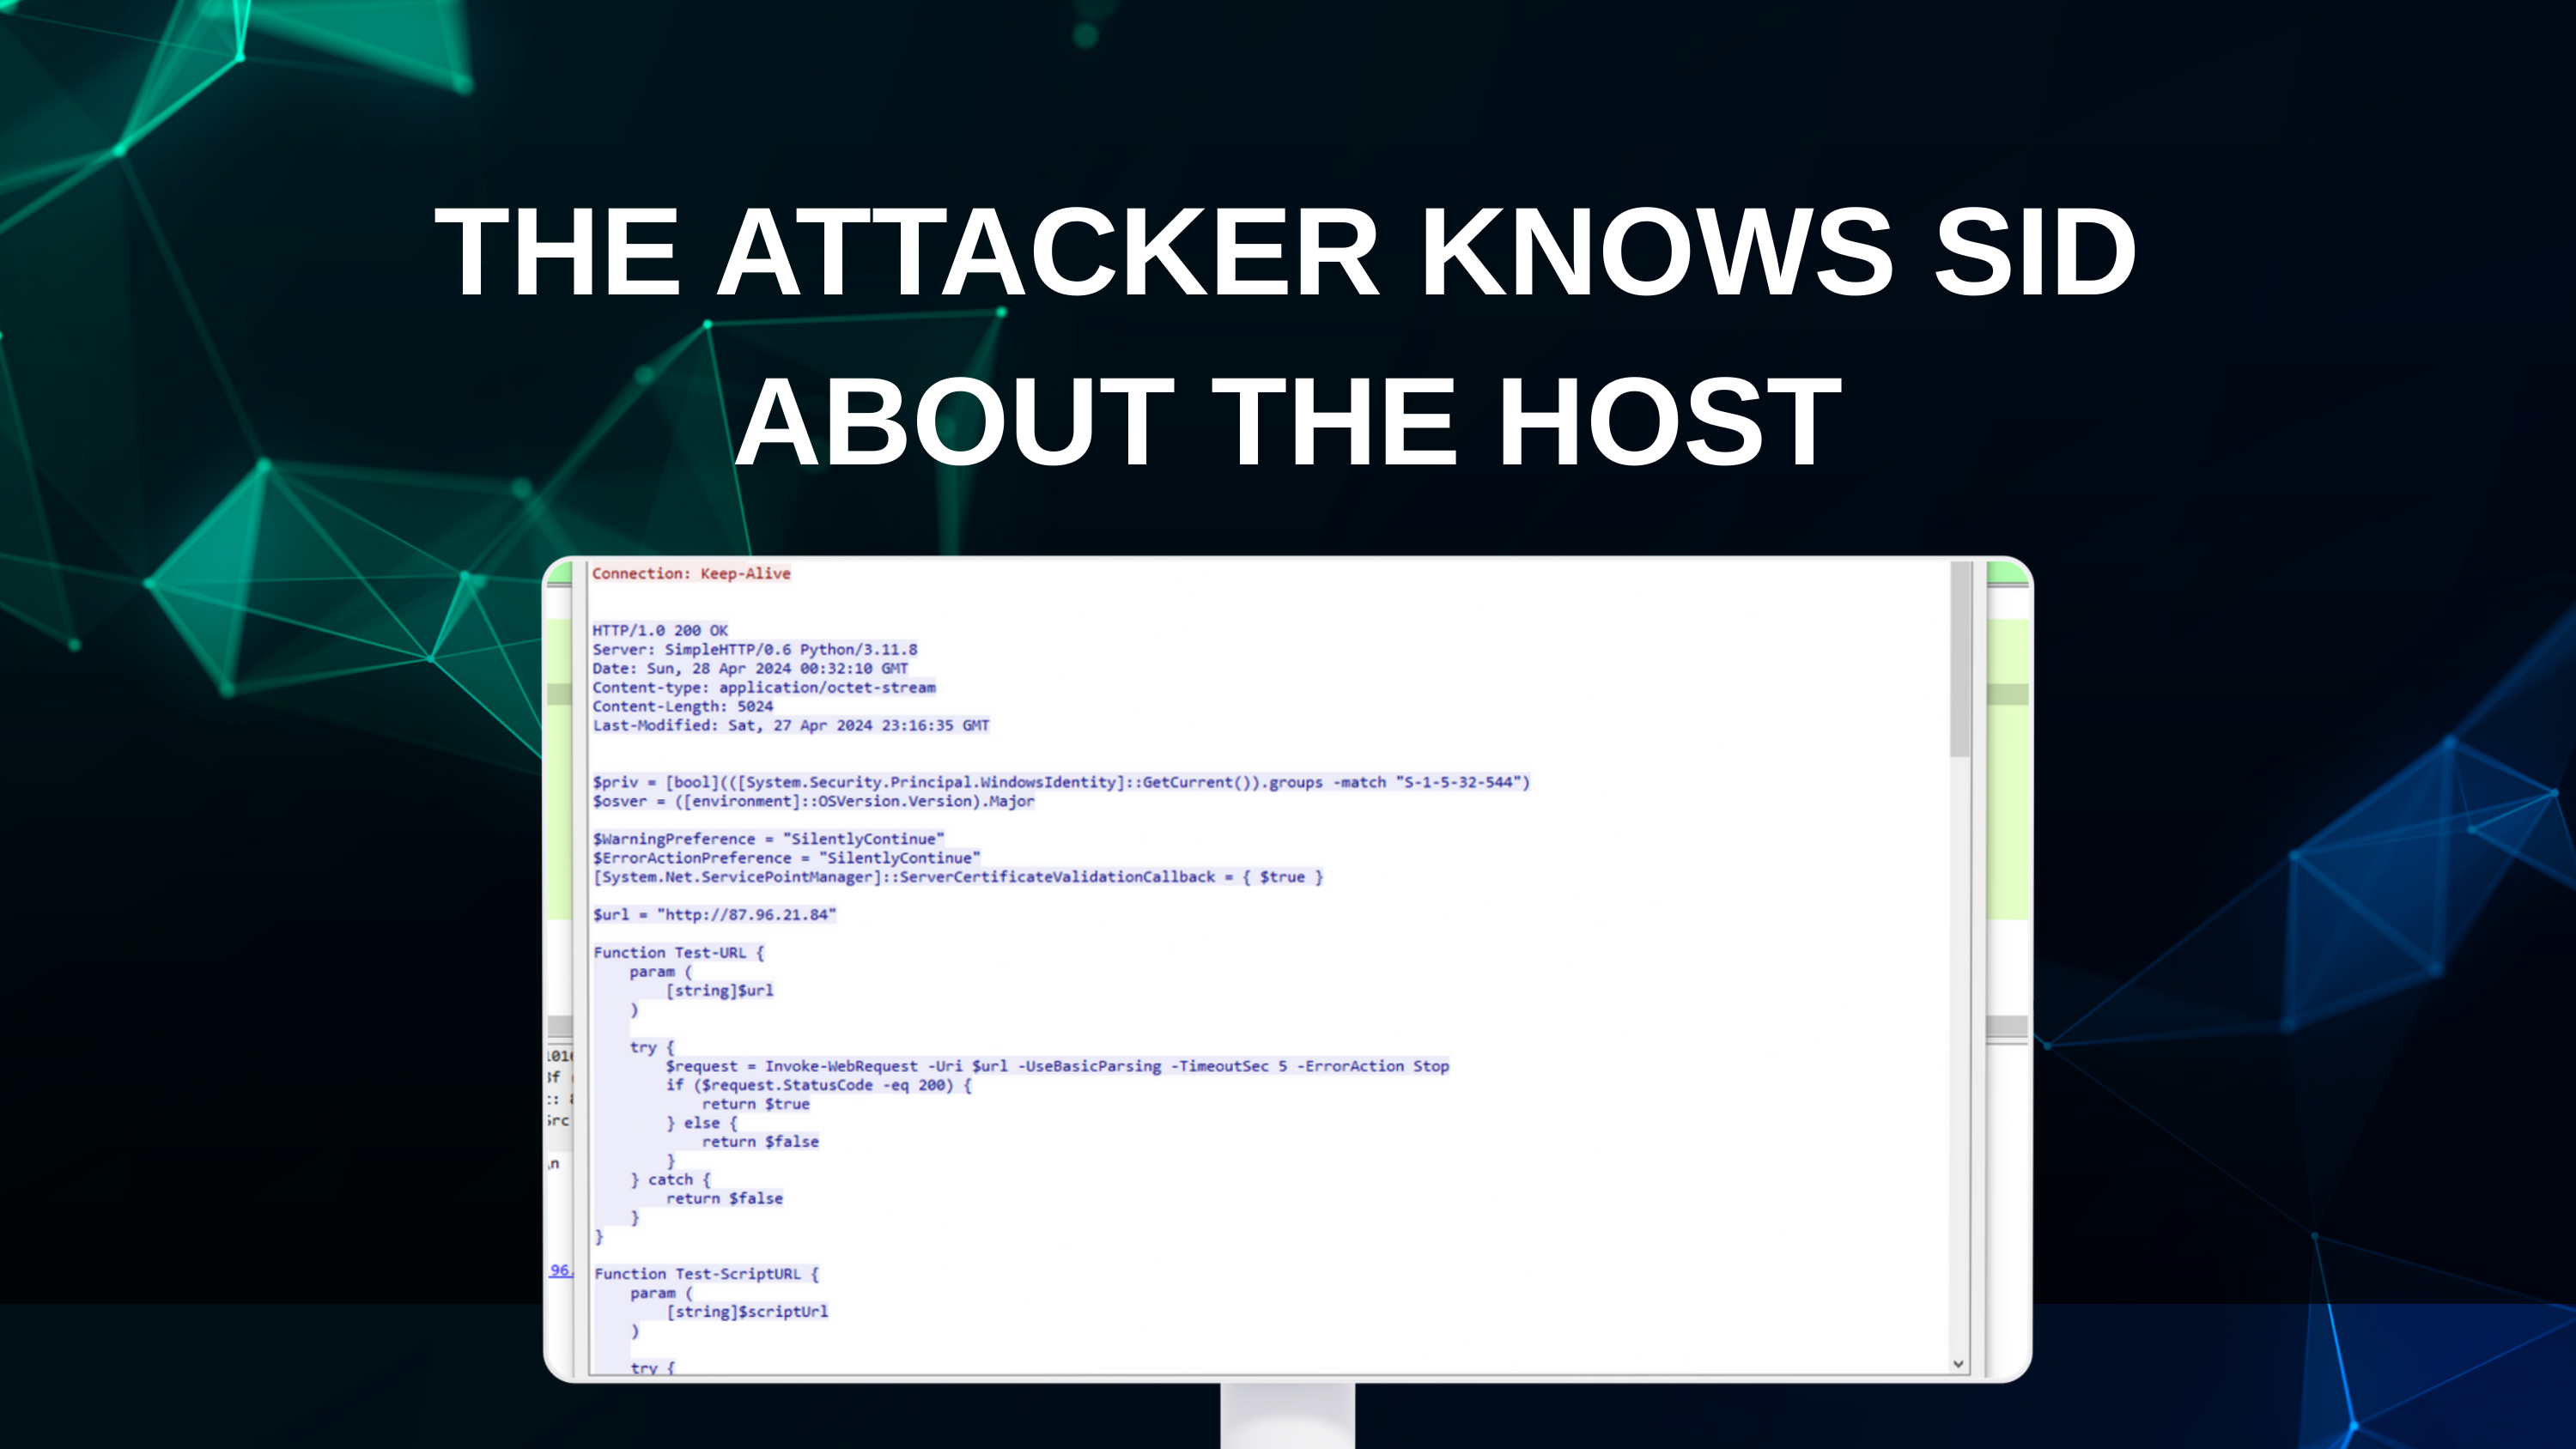

THE ATTACKER KNOWS SID ABOUT THE HOST